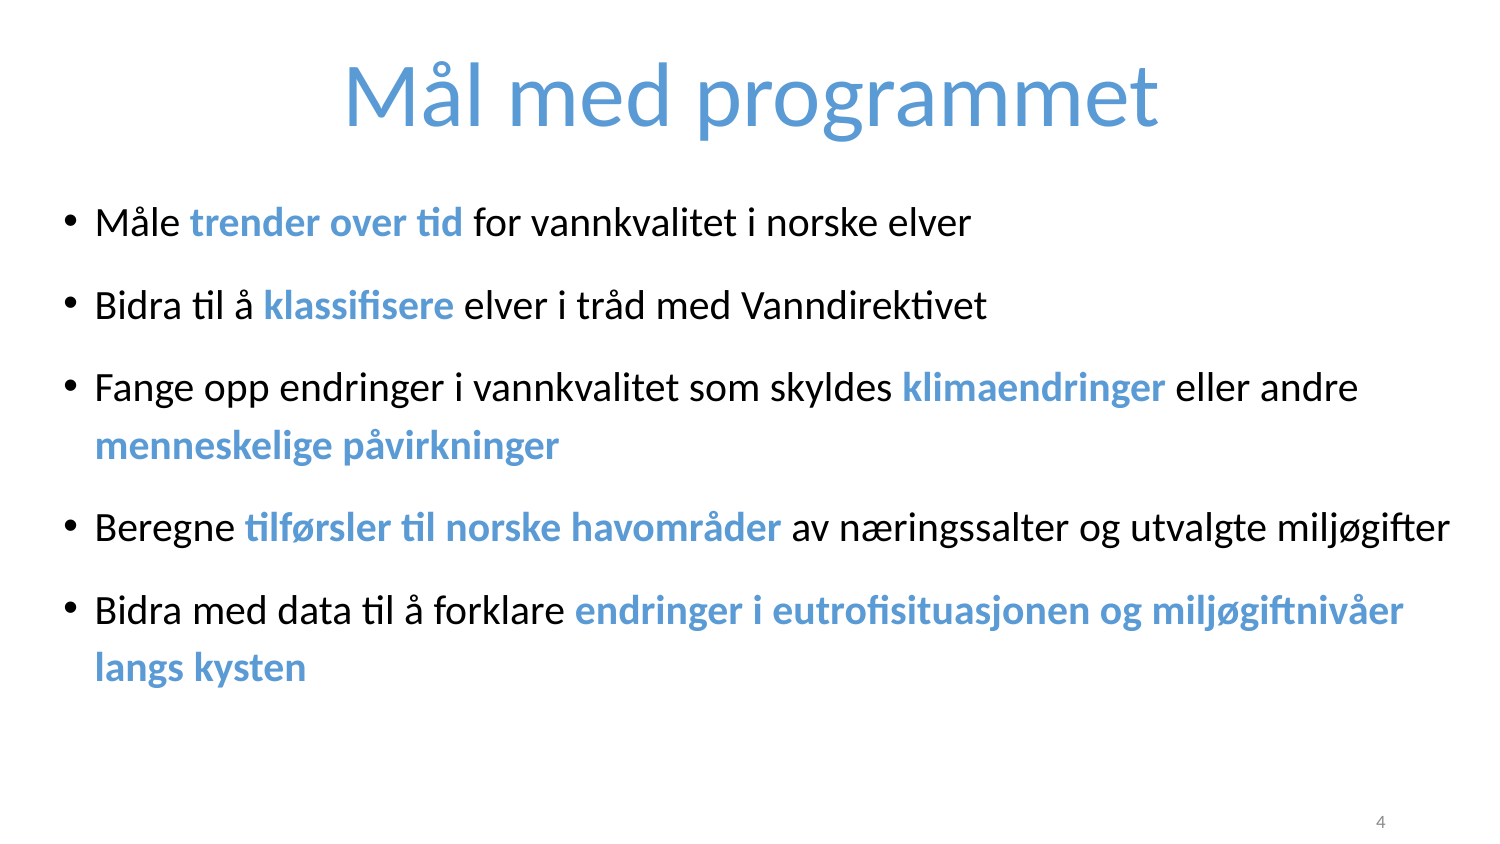

# Mål med programmet
Måle trender over tid for vannkvalitet i norske elver
Bidra til å klassifisere elver i tråd med Vanndirektivet
Fange opp endringer i vannkvalitet som skyldes klimaendringer eller andre menneskelige påvirkninger
Beregne tilførsler til norske havområder av næringssalter og utvalgte miljøgifter
Bidra med data til å forklare endringer i eutrofisituasjonen og miljøgiftnivåer langs kysten

4